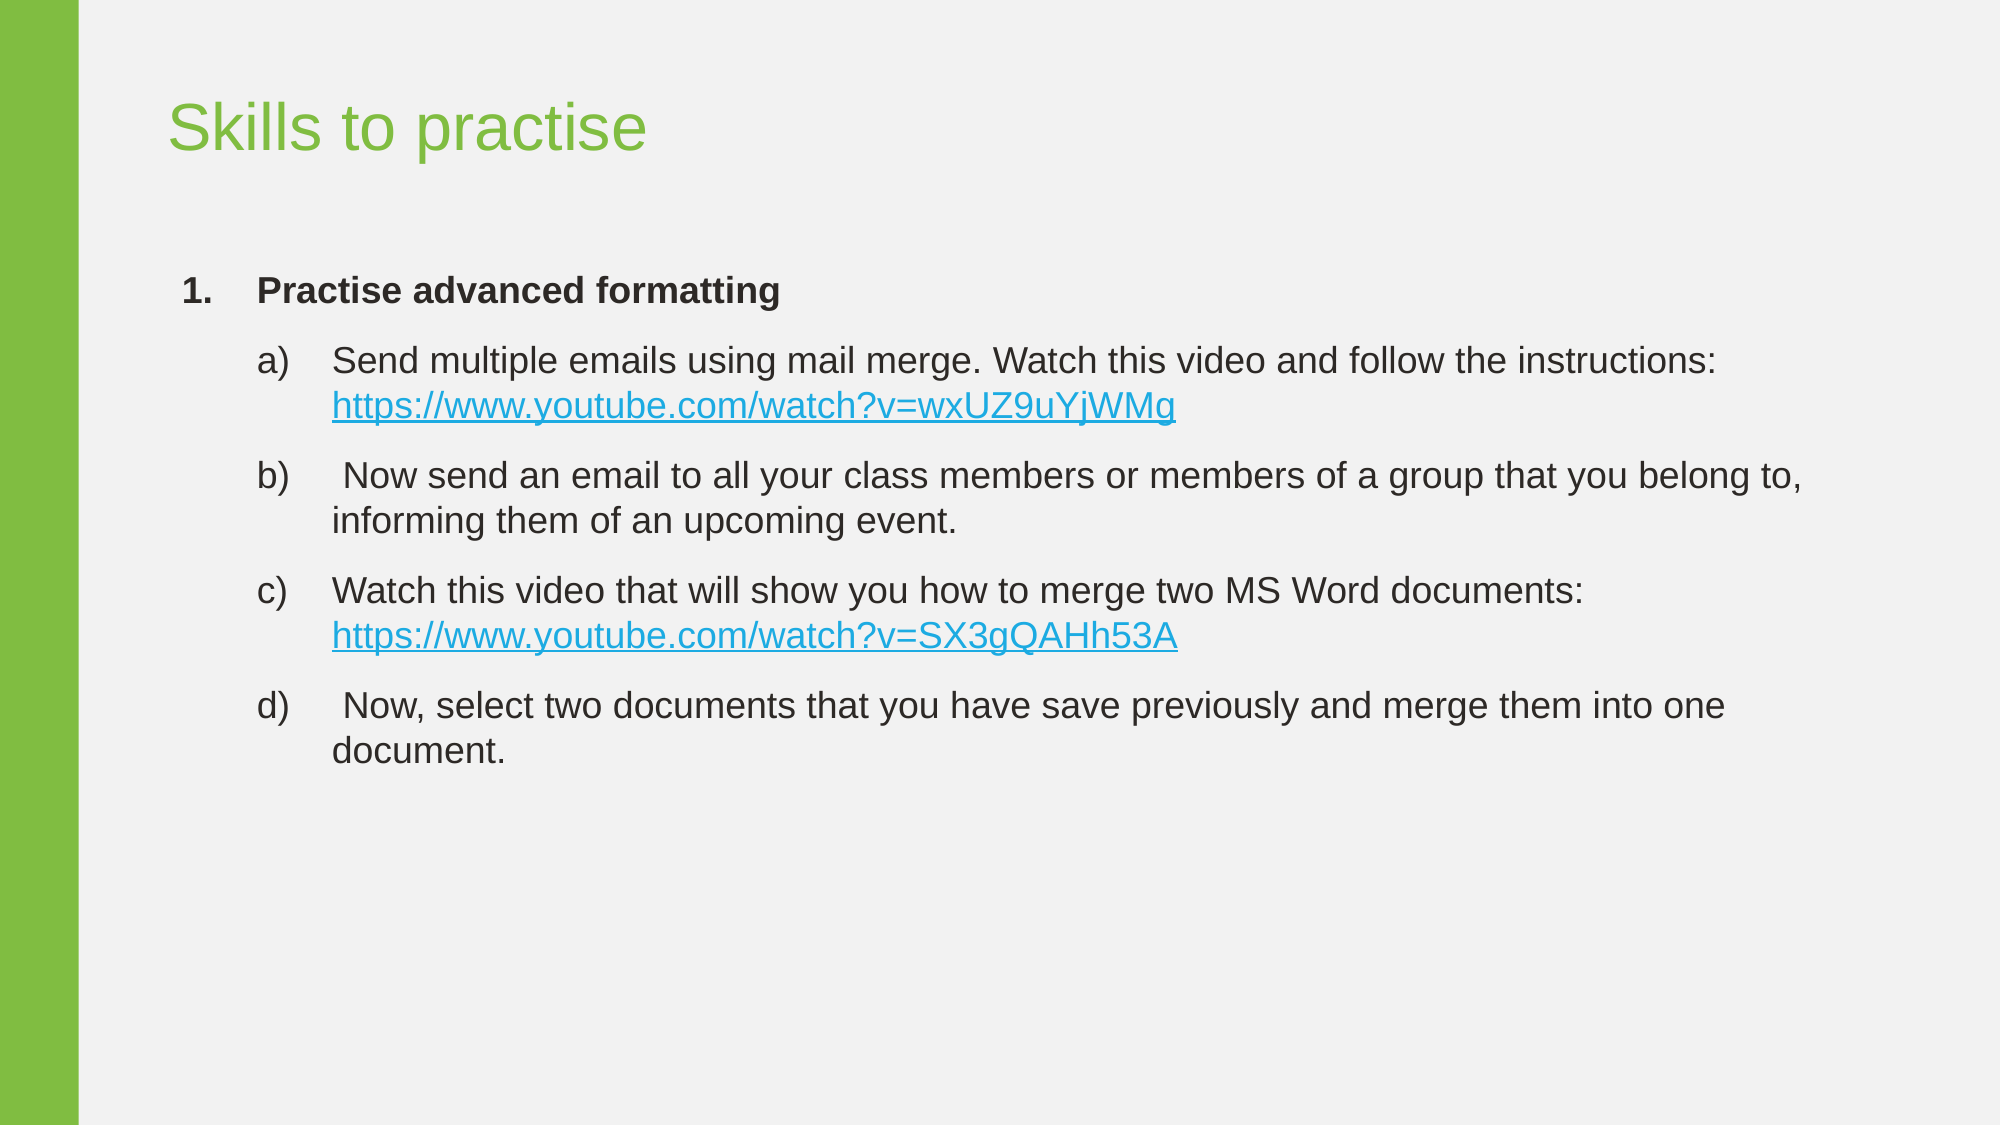

Skills to practise
Practise advanced formatting
Send multiple emails using mail merge. Watch this video and follow the instructions: https://www.youtube.com/watch?v=wxUZ9uYjWMg
 Now send an email to all your class members or members of a group that you belong to, informing them of an upcoming event.
Watch this video that will show you how to merge two MS Word documents: https://www.youtube.com/watch?v=SX3gQAHh53A
 Now, select two documents that you have save previously and merge them into one document.